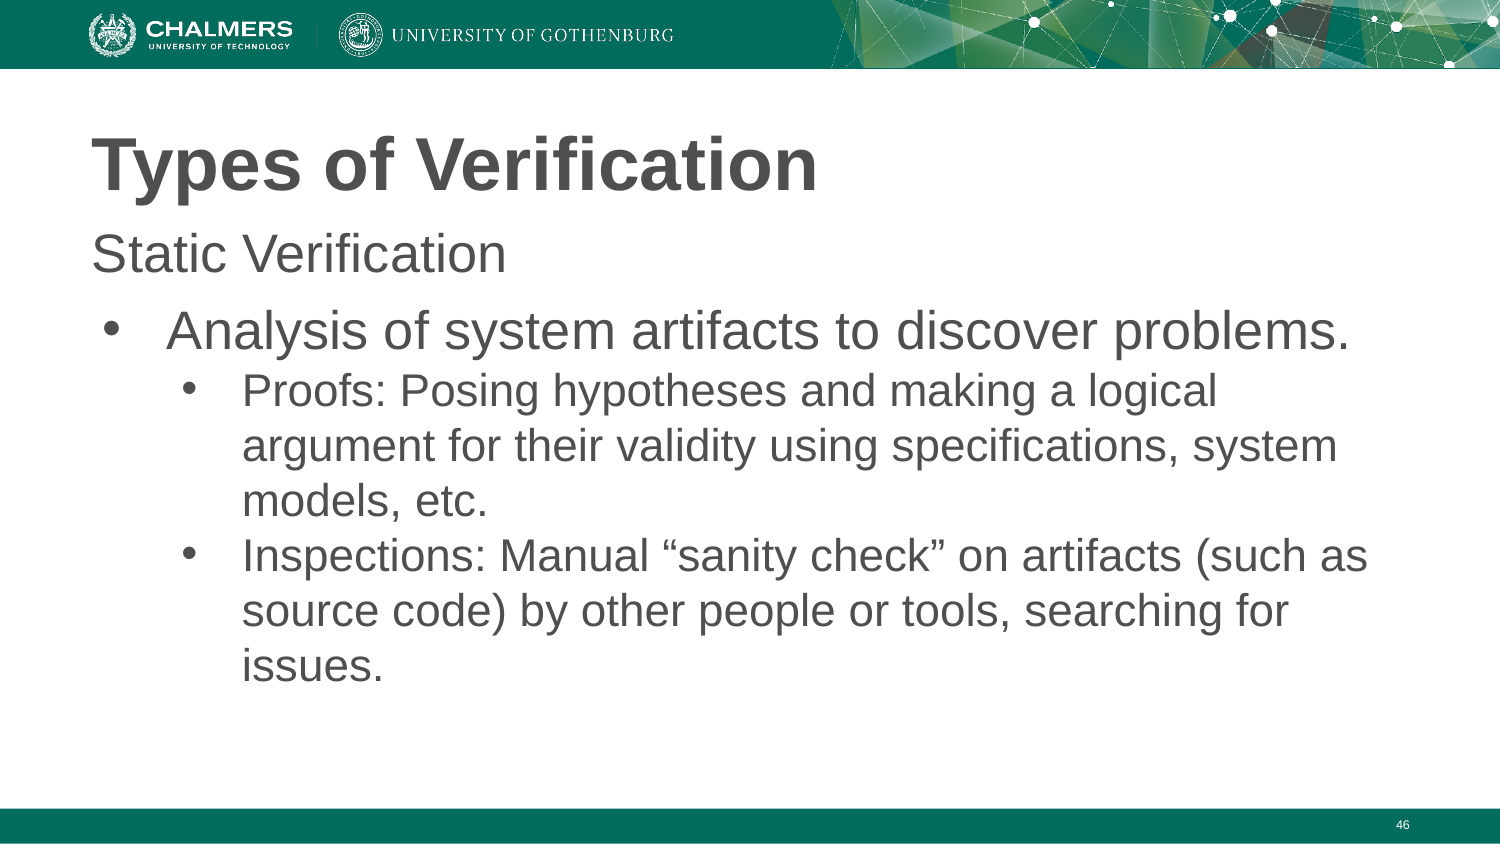

# Types of Verification
Static Verification
Analysis of system artifacts to discover problems.
Proofs: Posing hypotheses and making a logical argument for their validity using specifications, system models, etc.
Inspections: Manual “sanity check” on artifacts (such as source code) by other people or tools, searching for issues.
46